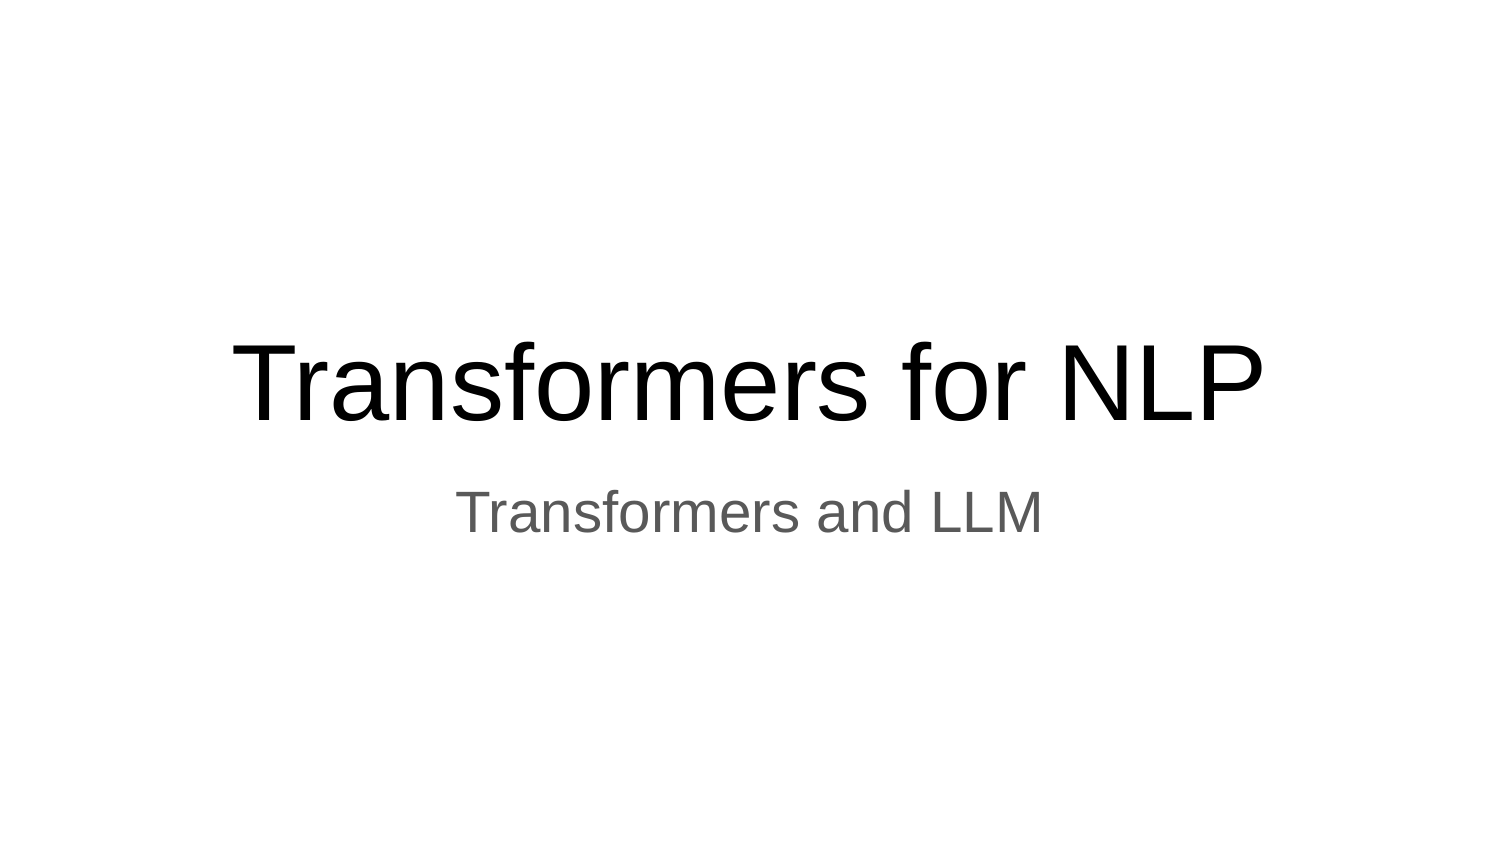

# Transformers for NLP
Transformers and LLM